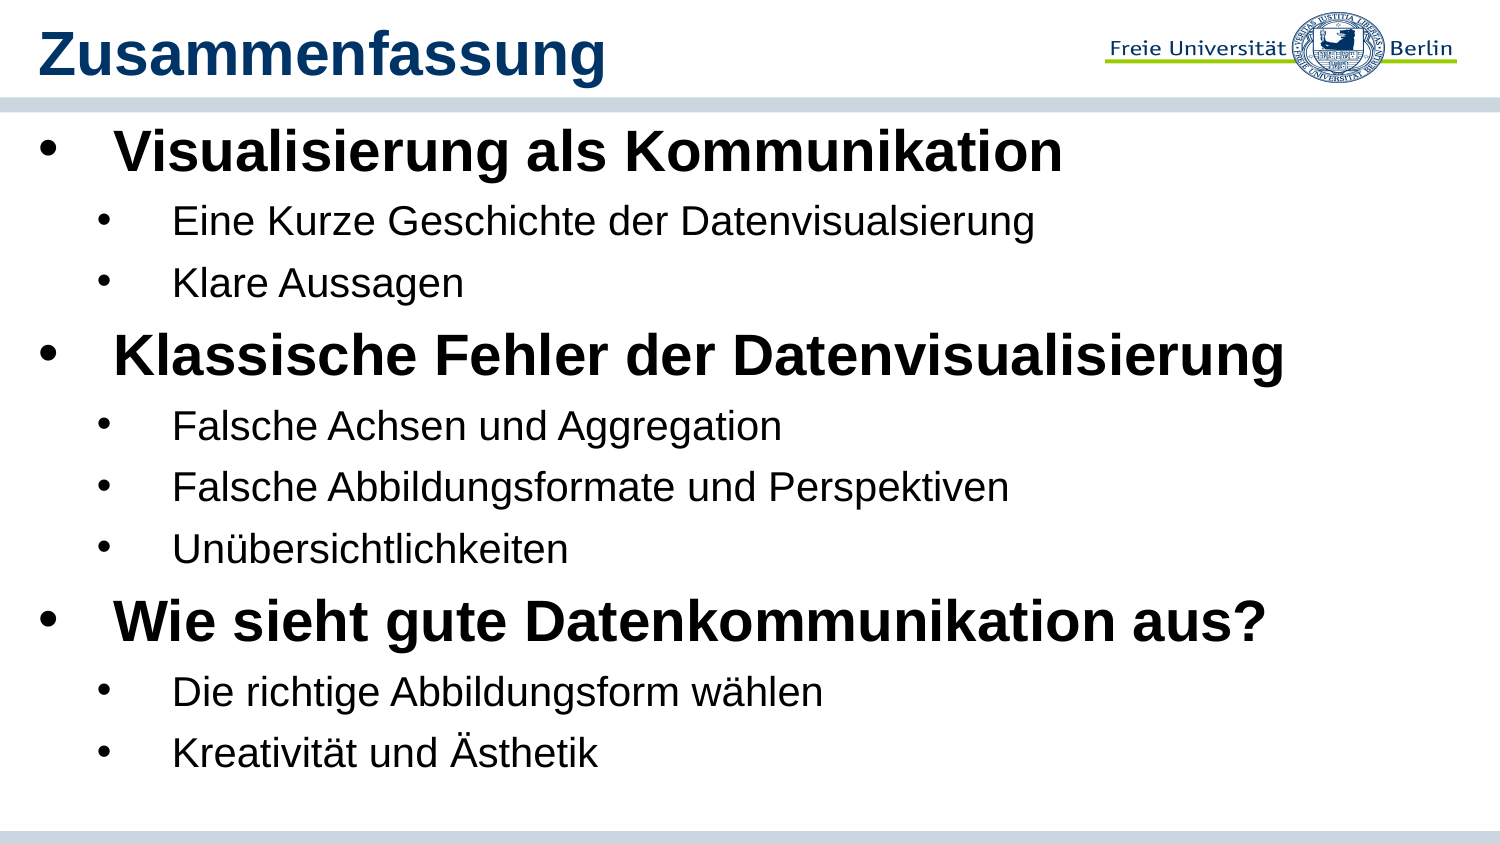

# Zusammenfassung
Visualisierung als Kommunikation
Eine Kurze Geschichte der Datenvisualsierung
Klare Aussagen
Klassische Fehler der Datenvisualisierung
Falsche Achsen und Aggregation
Falsche Abbildungsformate und Perspektiven
Unübersichtlichkeiten
Wie sieht gute Datenkommunikation aus?
Die richtige Abbildungsform wählen
Kreativität und Ästhetik